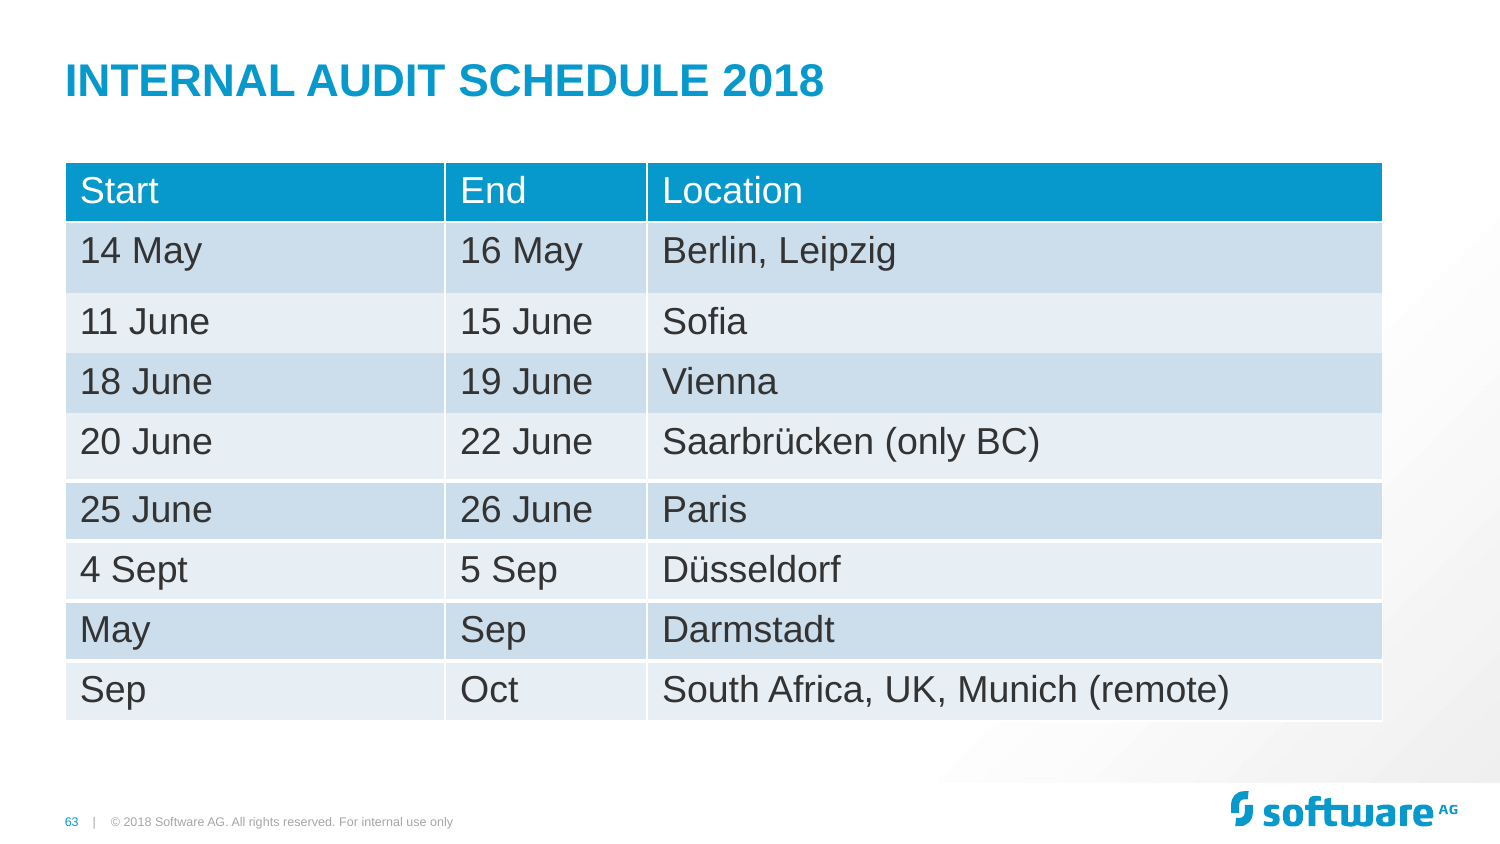

# Internal Audit Schedule 2018

| Start | End | Location |
| --- | --- | --- |
| 14 May | 16 May | Berlin, Leipzig |
| 11 June | 15 June | Sofia |
| 18 June | 19 June | Vienna |
| 20 June | 22 June | Saarbrücken (only BC) |
| 25 June | 26 June | Paris |
| 4 Sept | 5 Sep | Düsseldorf |
| May | Sep | Darmstadt |
| Sep | Oct | South Africa, UK, Munich (remote) |
© 2018 Software AG. All rights reserved. For internal use only